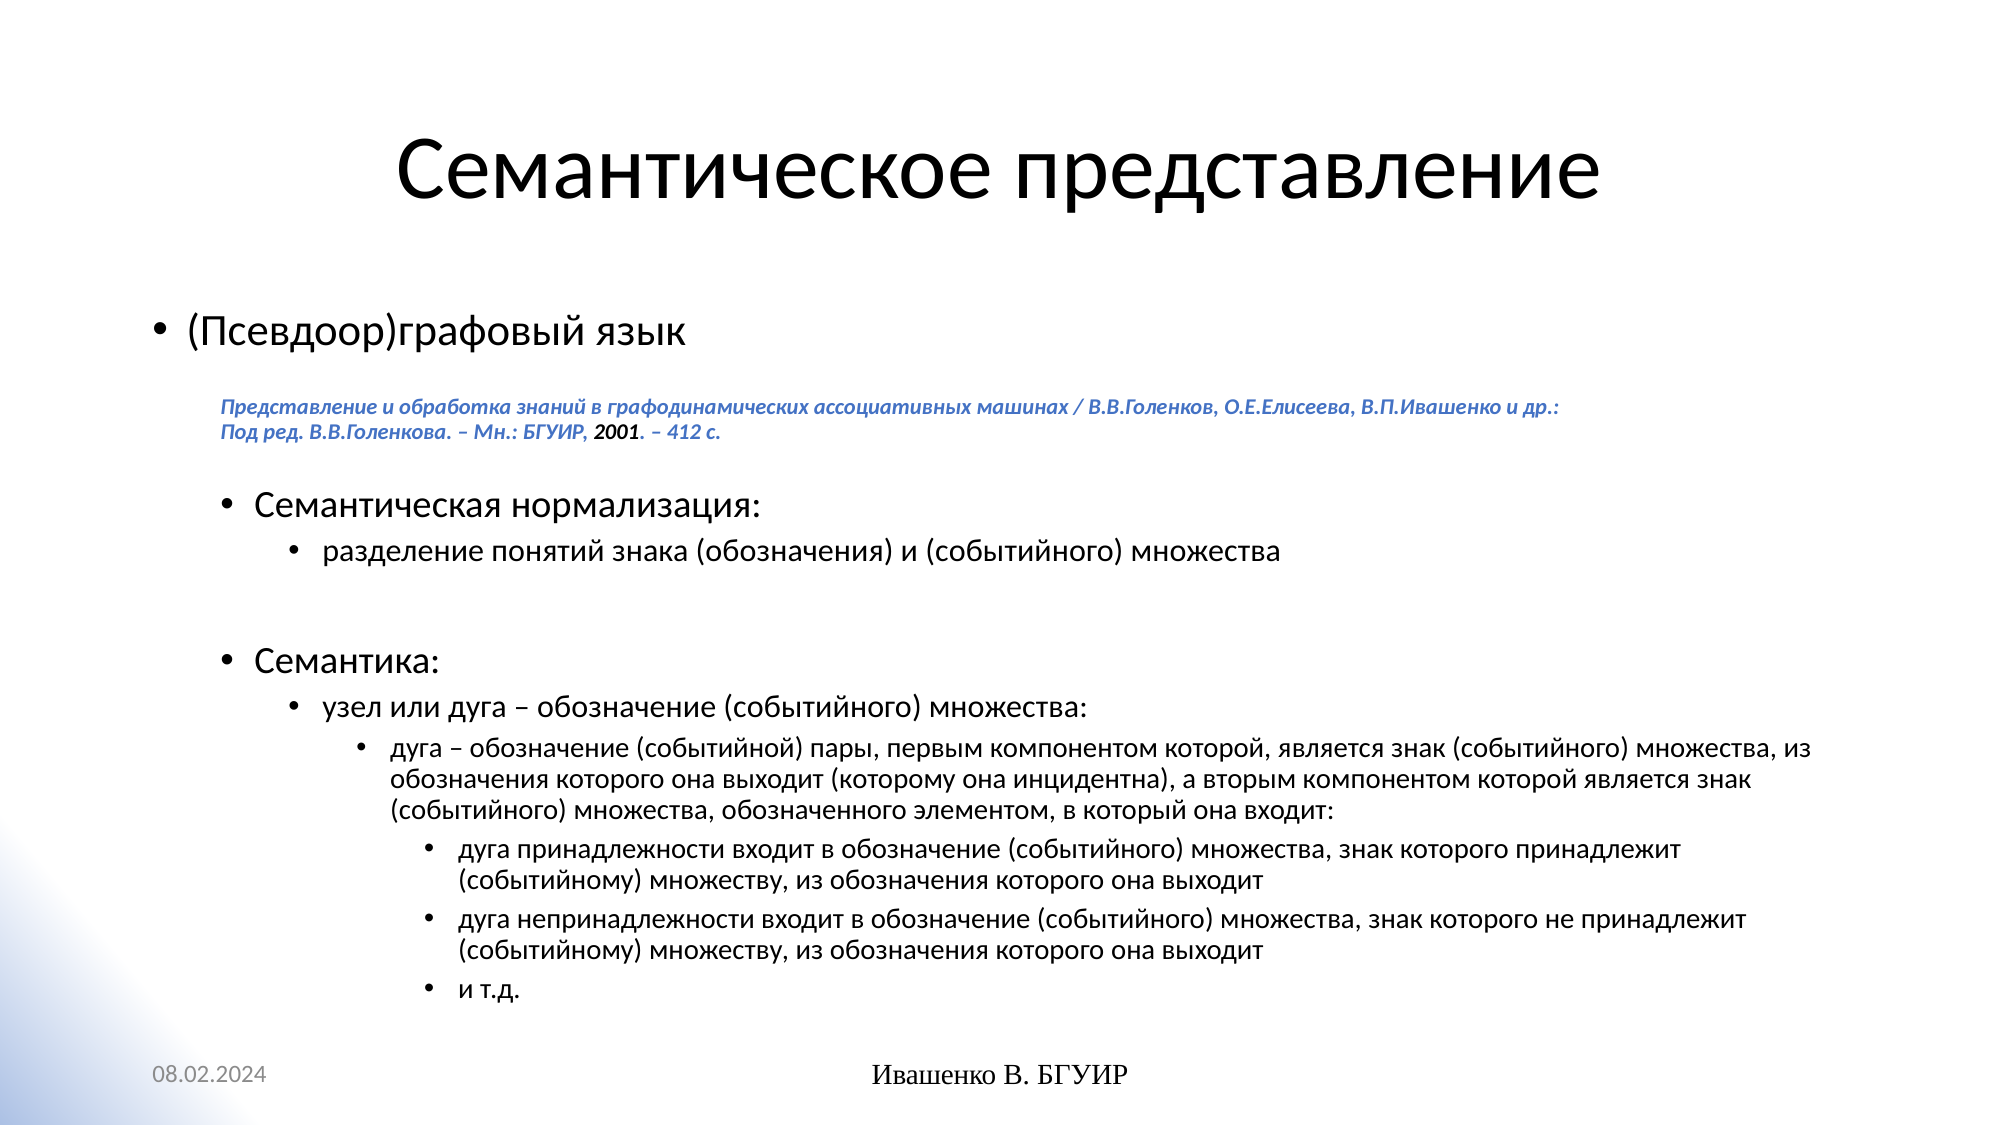

# Семантическое представление
(Псевдоор)графовый язык

Представление и обработка знаний в графодинамических ассоциативных машинах / В.В.Голенков, О.Е.Елисеева, В.П.Ивашенко и др.:
Под ред. В.В.Голенкова. – Мн.: БГУИР, 2001. – 412 с.

Семантическая нормализация:
разделение понятий знака (обозначения) и (событийного) множества

Семантика:
узел или дуга – обозначение (событийного) множества:
дуга – обозначение (событийной) пары, первым компонентом которой, является знак (событийного) множества, из обозначения которого она выходит (которому она инцидентна), а вторым компонентом которой является знак (событийного) множества, обозначенного элементом, в который она входит:
дуга принадлежности входит в обозначение (событийного) множества, знак которого принадлежит (событийному) множеству, из обозначения которого она выходит
дуга непринадлежности входит в обозначение (событийного) множества, знак которого не принадлежит (событийному) множеству, из обозначения которого она выходит
и т.д.
08.02.2024
Ивашенко В. БГУИР